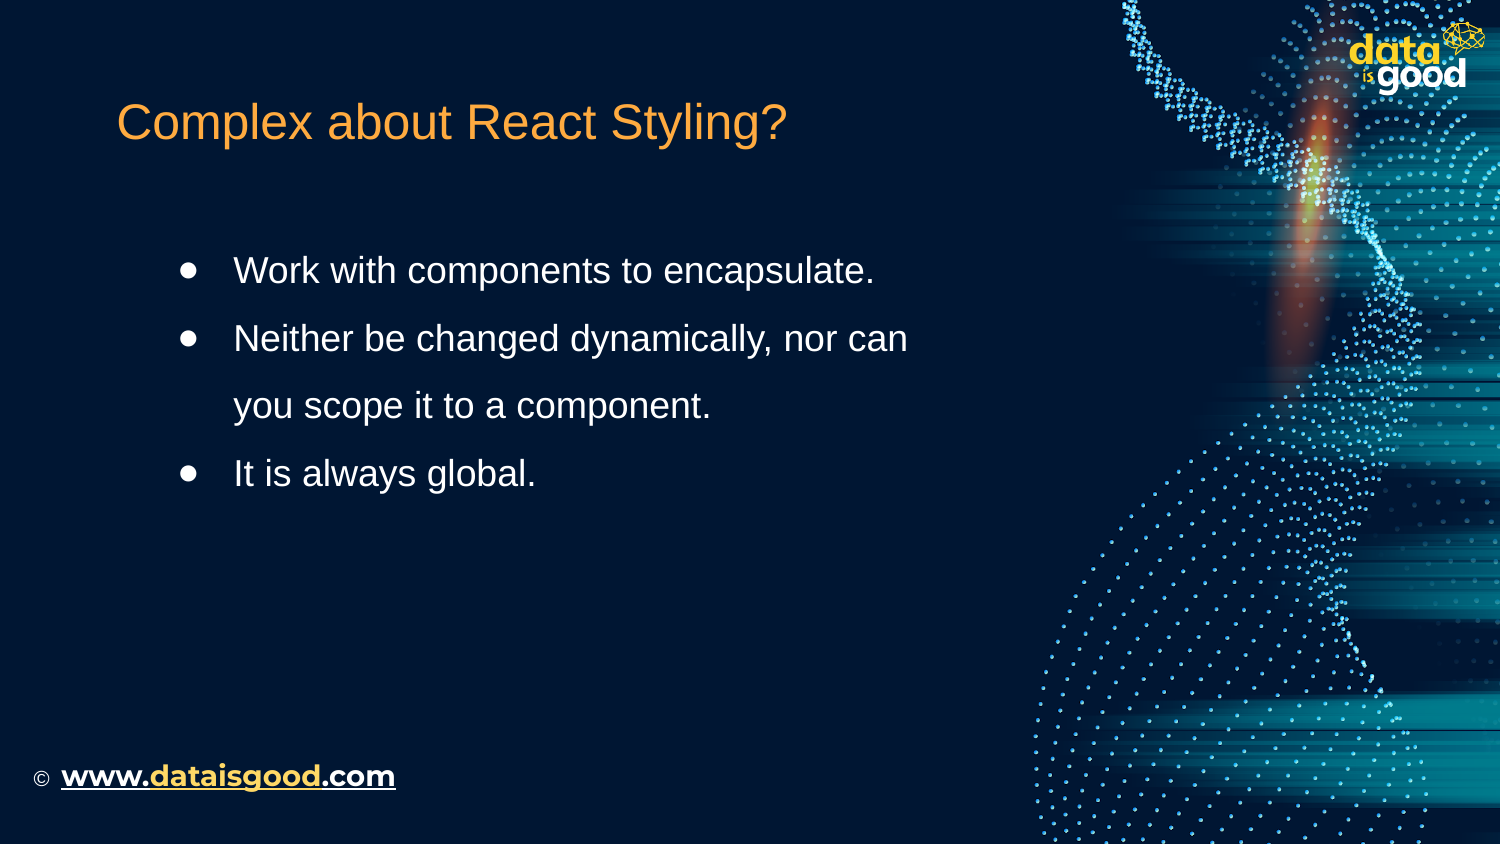

# Complex about React Styling?
Work with components to encapsulate.
Neither be changed dynamically, nor can you scope it to a component.
It is always global.